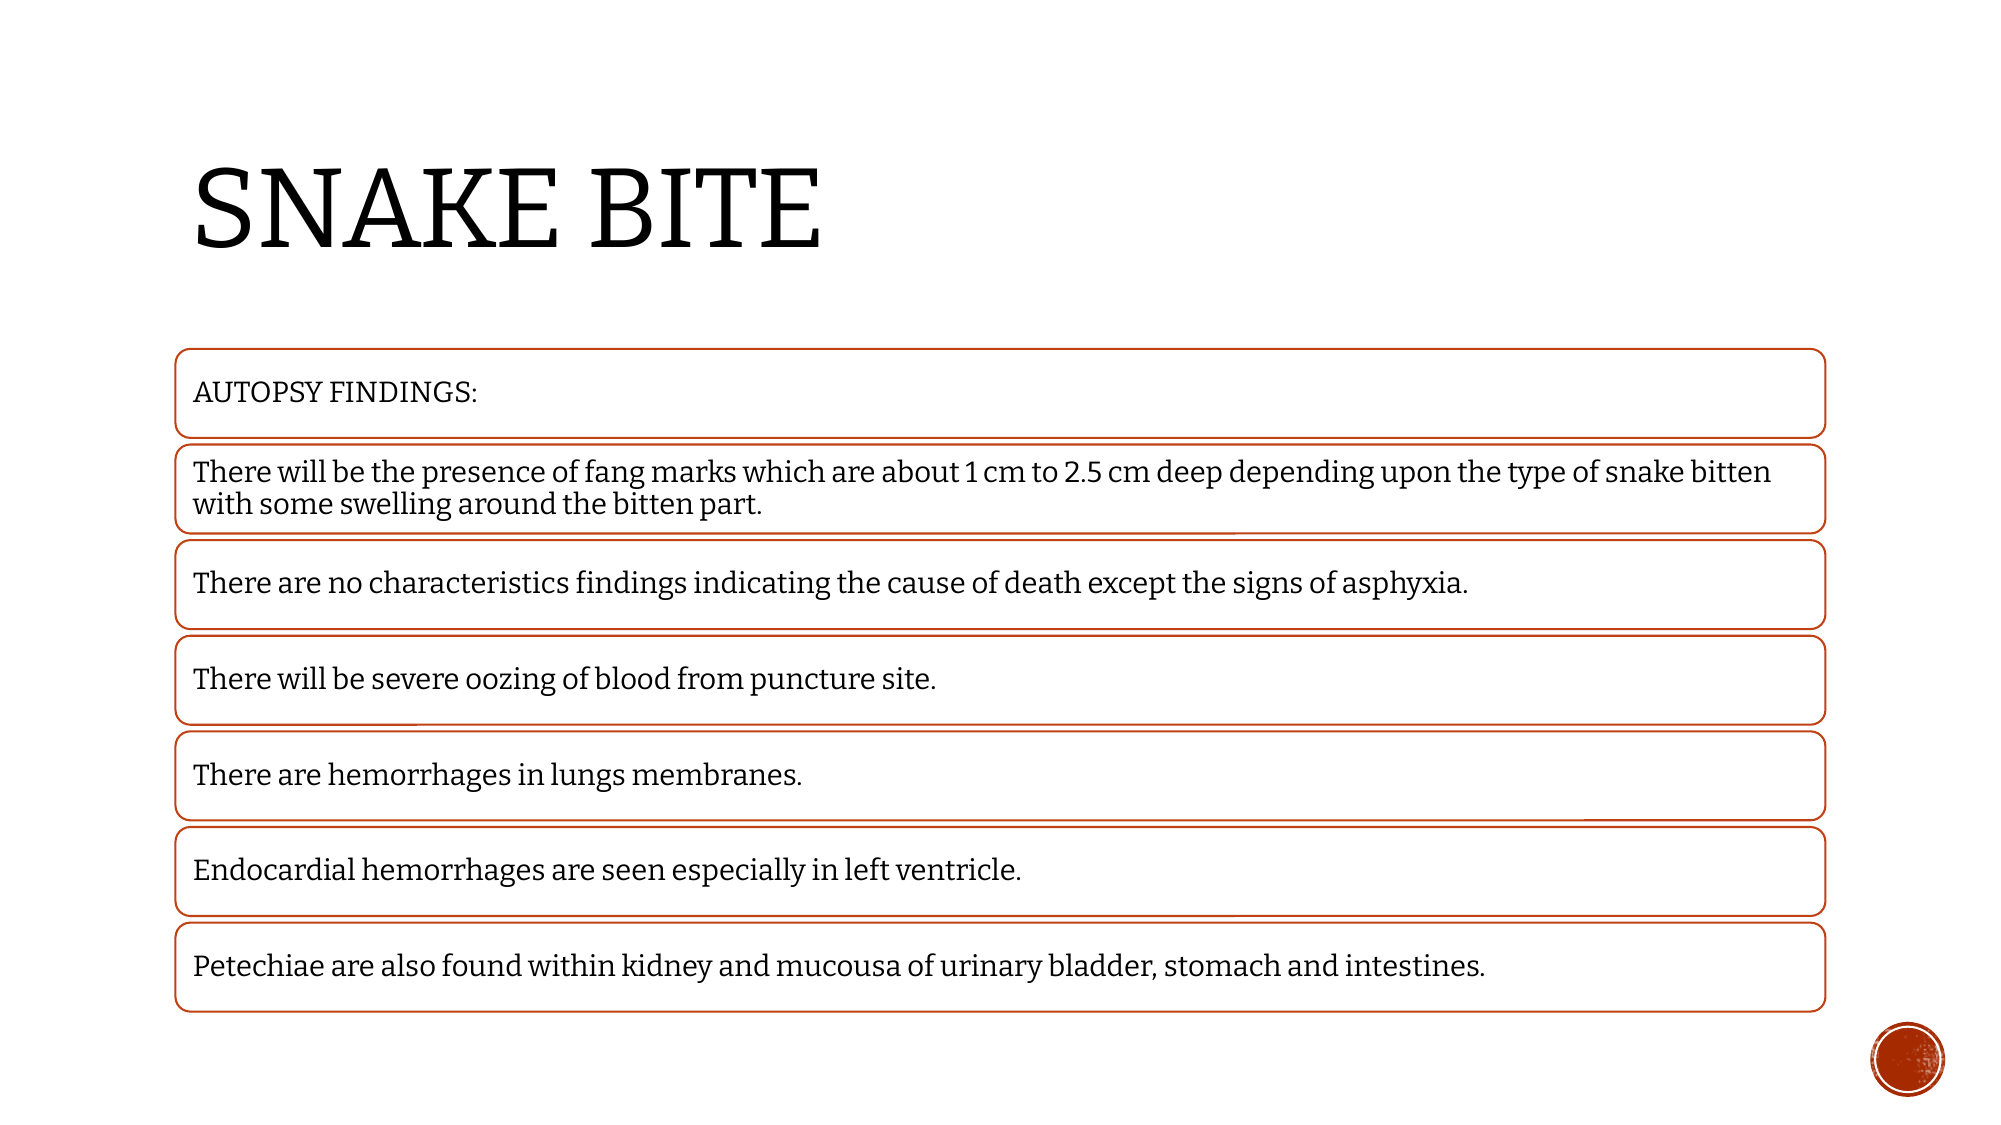

# SNAKE BITE
AUTOPSY FINDINGS:
There will be the presence of fang marks which are about 1 cm to 2.5 cm deep depending upon the type of snake bitten with some swelling around the bitten part.
There are no characteristics findings indicating the cause of death except the signs of asphyxia.
There will be severe oozing of blood from puncture site.
There are hemorrhages in lungs membranes.
Endocardial hemorrhages are seen especially in left ventricle.
Petechiae are also found within kidney and mucousa of urinary bladder, stomach and intestines.